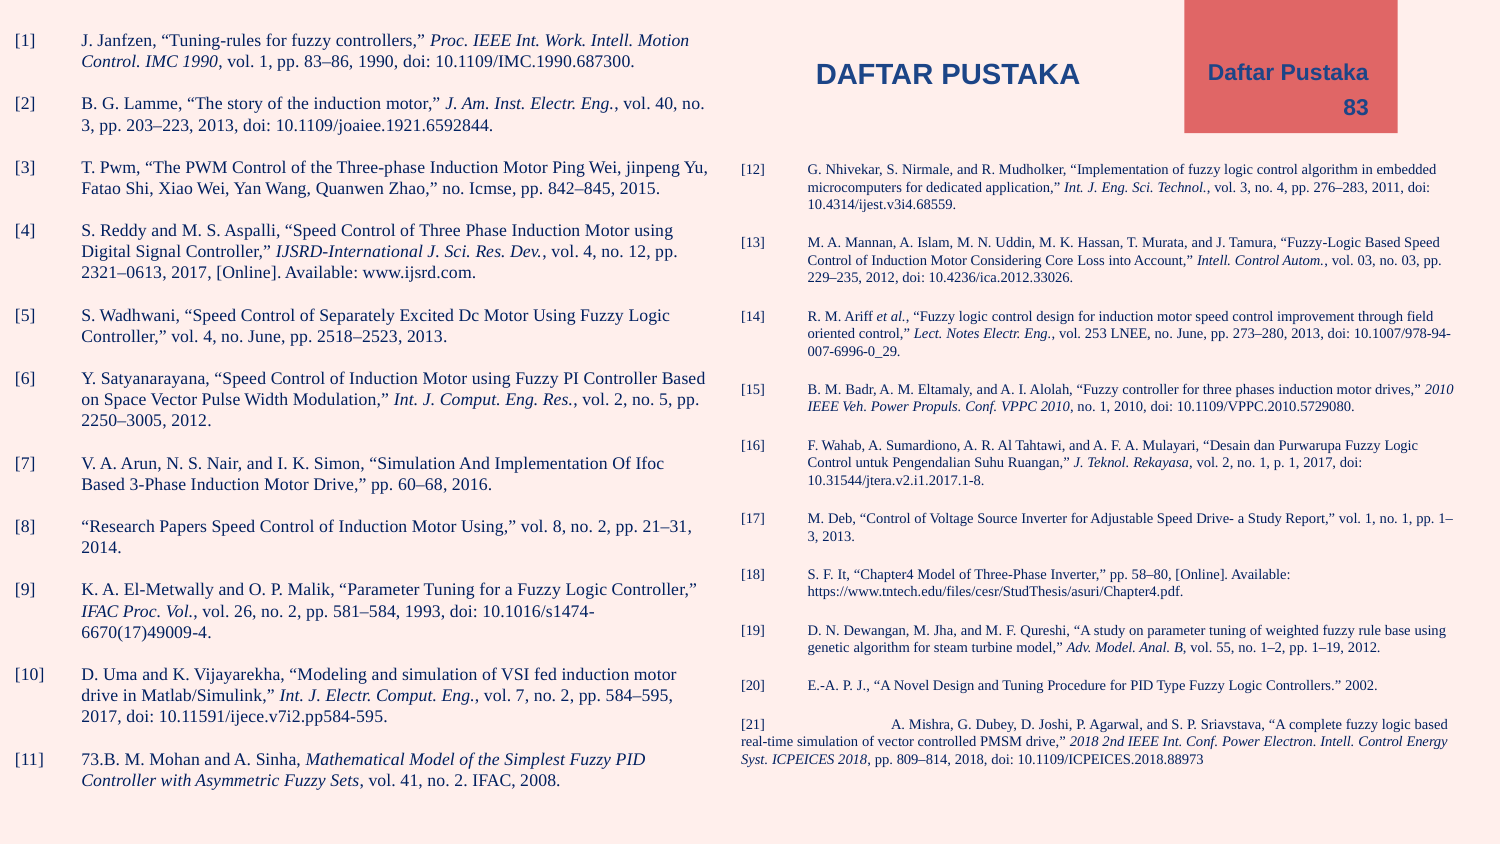

[1]	J. Janfzen, “Tuning-rules for fuzzy controllers,” Proc. IEEE Int. Work. Intell. Motion Control. IMC 1990, vol. 1, pp. 83–86, 1990, doi: 10.1109/IMC.1990.687300.
[2]	B. G. Lamme, “The story of the induction motor,” J. Am. Inst. Electr. Eng., vol. 40, no. 3, pp. 203–223, 2013, doi: 10.1109/joaiee.1921.6592844.
[3]	T. Pwm, “The PWM Control of the Three-phase Induction Motor Ping Wei, jinpeng Yu, Fatao Shi, Xiao Wei, Yan Wang, Quanwen Zhao,” no. Icmse, pp. 842–845, 2015.
[4]	S. Reddy and M. S. Aspalli, “Speed Control of Three Phase Induction Motor using Digital Signal Controller,” IJSRD-International J. Sci. Res. Dev., vol. 4, no. 12, pp. 2321–0613, 2017, [Online]. Available: www.ijsrd.com.
[5]	S. Wadhwani, “Speed Control of Separately Excited Dc Motor Using Fuzzy Logic Controller,” vol. 4, no. June, pp. 2518–2523, 2013.
[6]	Y. Satyanarayana, “Speed Control of Induction Motor using Fuzzy PI Controller Based on Space Vector Pulse Width Modulation,” Int. J. Comput. Eng. Res., vol. 2, no. 5, pp. 2250–3005, 2012.
[7]	V. A. Arun, N. S. Nair, and I. K. Simon, “Simulation And Implementation Of Ifoc Based 3-Phase Induction Motor Drive,” pp. 60–68, 2016.
[8]	“Research Papers Speed Control of Induction Motor Using,” vol. 8, no. 2, pp. 21–31, 2014.
[9]	K. A. El-Metwally and O. P. Malik, “Parameter Tuning for a Fuzzy Logic Controller,” IFAC Proc. Vol., vol. 26, no. 2, pp. 581–584, 1993, doi: 10.1016/s1474-6670(17)49009-4.
[10]	D. Uma and K. Vijayarekha, “Modeling and simulation of VSI fed induction motor drive in Matlab/Simulink,” Int. J. Electr. Comput. Eng., vol. 7, no. 2, pp. 584–595, 2017, doi: 10.11591/ijece.v7i2.pp584-595.
[11]	73.B. M. Mohan and A. Sinha, Mathematical Model of the Simplest Fuzzy PID Controller with Asymmetric Fuzzy Sets, vol. 41, no. 2. IFAC, 2008.

# Daftar Pustaka
DAFTAR PUSTAKA
83
[12]	G. Nhivekar, S. Nirmale, and R. Mudholker, “Implementation of fuzzy logic control algorithm in embedded microcomputers for dedicated application,” Int. J. Eng. Sci. Technol., vol. 3, no. 4, pp. 276–283, 2011, doi: 10.4314/ijest.v3i4.68559.
[13]	M. A. Mannan, A. Islam, M. N. Uddin, M. K. Hassan, T. Murata, and J. Tamura, “Fuzzy-Logic Based Speed Control of Induction Motor Considering Core Loss into Account,” Intell. Control Autom., vol. 03, no. 03, pp. 229–235, 2012, doi: 10.4236/ica.2012.33026.
[14]	R. M. Ariff et al., “Fuzzy logic control design for induction motor speed control improvement through field oriented control,” Lect. Notes Electr. Eng., vol. 253 LNEE, no. June, pp. 273–280, 2013, doi: 10.1007/978-94-007-6996-0_29.
[15]	B. M. Badr, A. M. Eltamaly, and A. I. Alolah, “Fuzzy controller for three phases induction motor drives,” 2010 IEEE Veh. Power Propuls. Conf. VPPC 2010, no. 1, 2010, doi: 10.1109/VPPC.2010.5729080.
[16]	F. Wahab, A. Sumardiono, A. R. Al Tahtawi, and A. F. A. Mulayari, “Desain dan Purwarupa Fuzzy Logic Control untuk Pengendalian Suhu Ruangan,” J. Teknol. Rekayasa, vol. 2, no. 1, p. 1, 2017, doi: 10.31544/jtera.v2.i1.2017.1-8.
[17]	M. Deb, “Control of Voltage Source Inverter for Adjustable Speed Drive- a Study Report,” vol. 1, no. 1, pp. 1–3, 2013.
[18]	S. F. It, “Chapter4 Model of Three-Phase Inverter,” pp. 58–80, [Online]. Available: https://www.tntech.edu/files/cesr/StudThesis/asuri/Chapter4.pdf.
[19]	D. N. Dewangan, M. Jha, and M. F. Qureshi, “A study on parameter tuning of weighted fuzzy rule base using genetic algorithm for steam turbine model,” Adv. Model. Anal. B, vol. 55, no. 1–2, pp. 1–19, 2012.
[20]	E.-A. P. J., “A Novel Design and Tuning Procedure for PID Type Fuzzy Logic Controllers.” 2002.
[21]	A. Mishra, G. Dubey, D. Joshi, P. Agarwal, and S. P. Sriavstava, “A complete fuzzy logic based real-time simulation of vector controlled PMSM drive,” 2018 2nd IEEE Int. Conf. Power Electron. Intell. Control Energy Syst. ICPEICES 2018, pp. 809–814, 2018, doi: 10.1109/ICPEICES.2018.88973